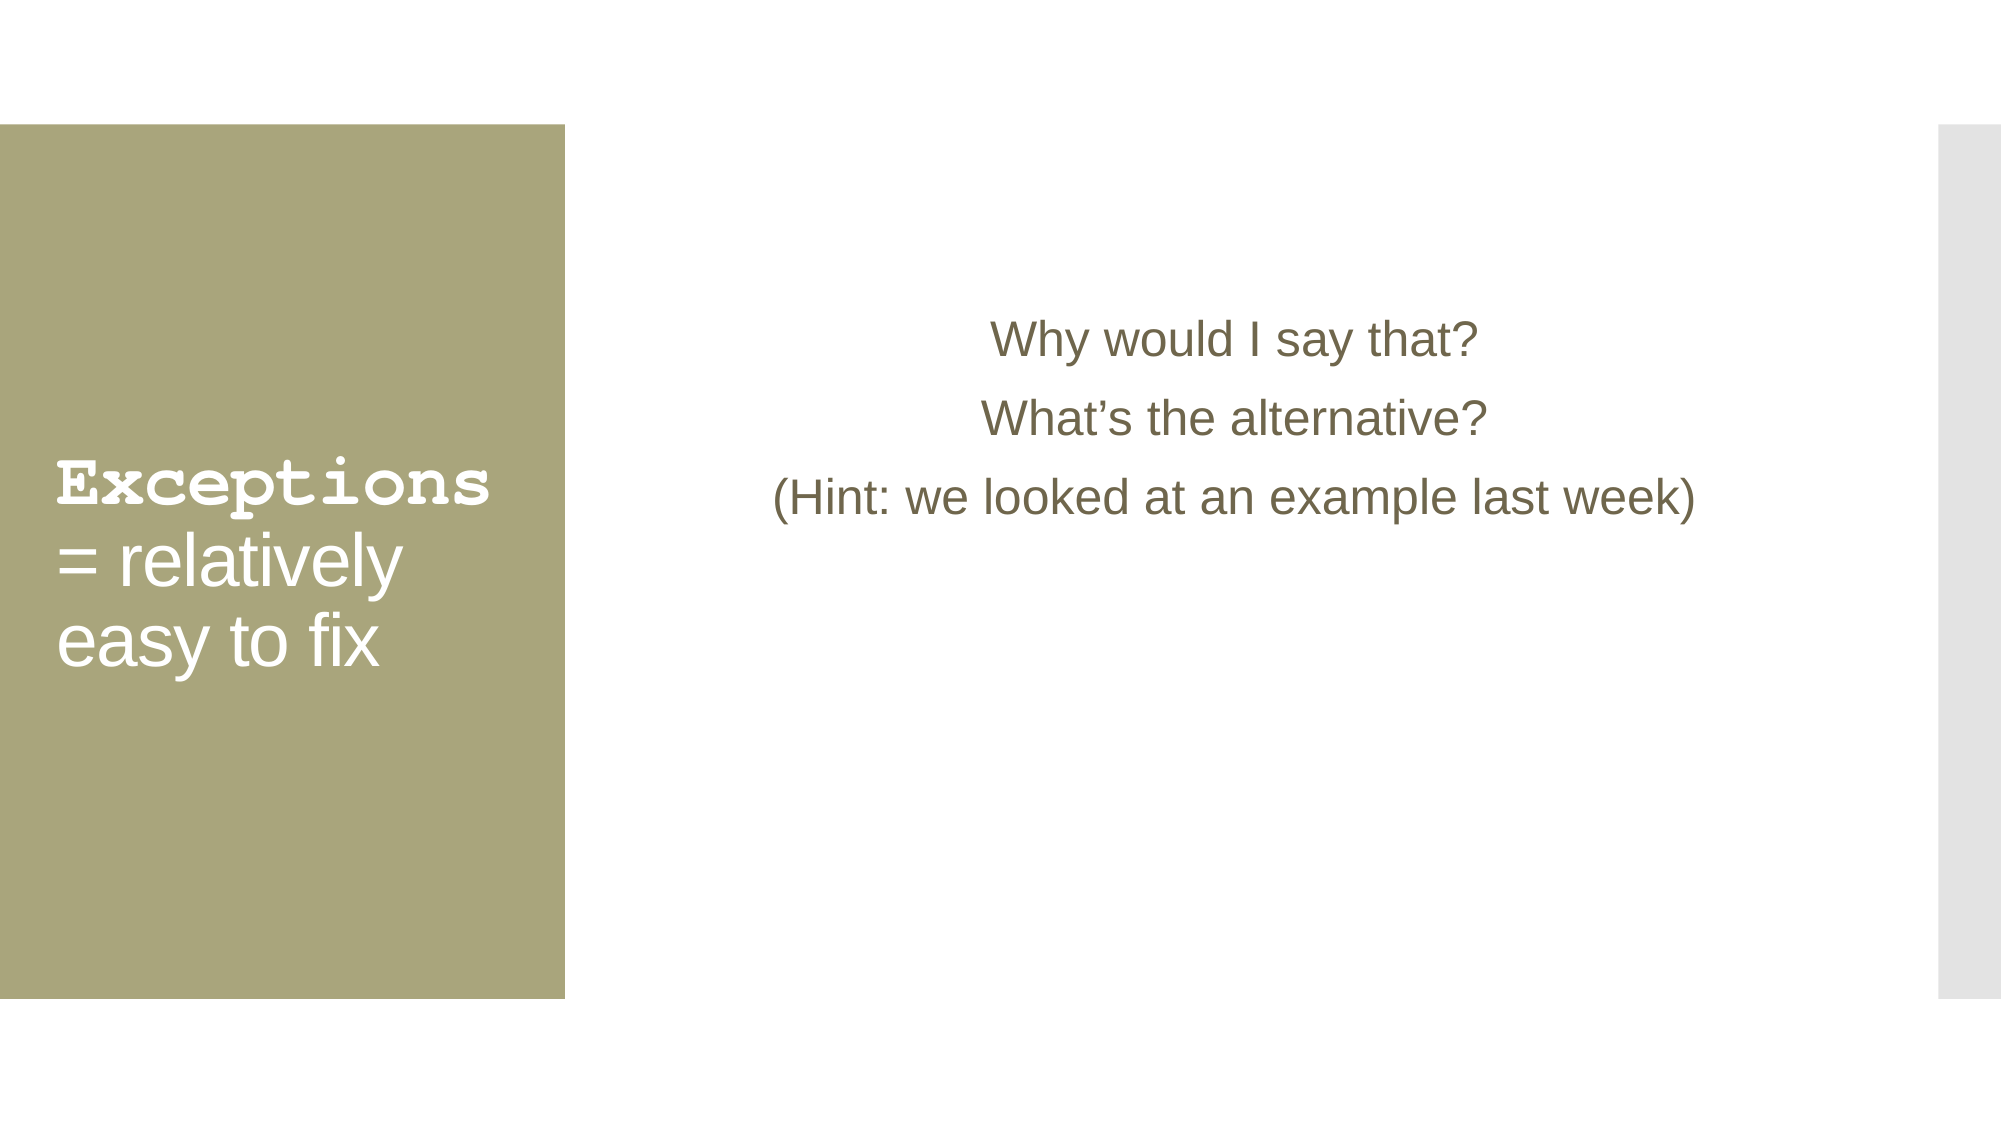

Why would I say that?
What’s the alternative?
(Hint: we looked at an example last week)
# Exceptions = relatively easy to fix